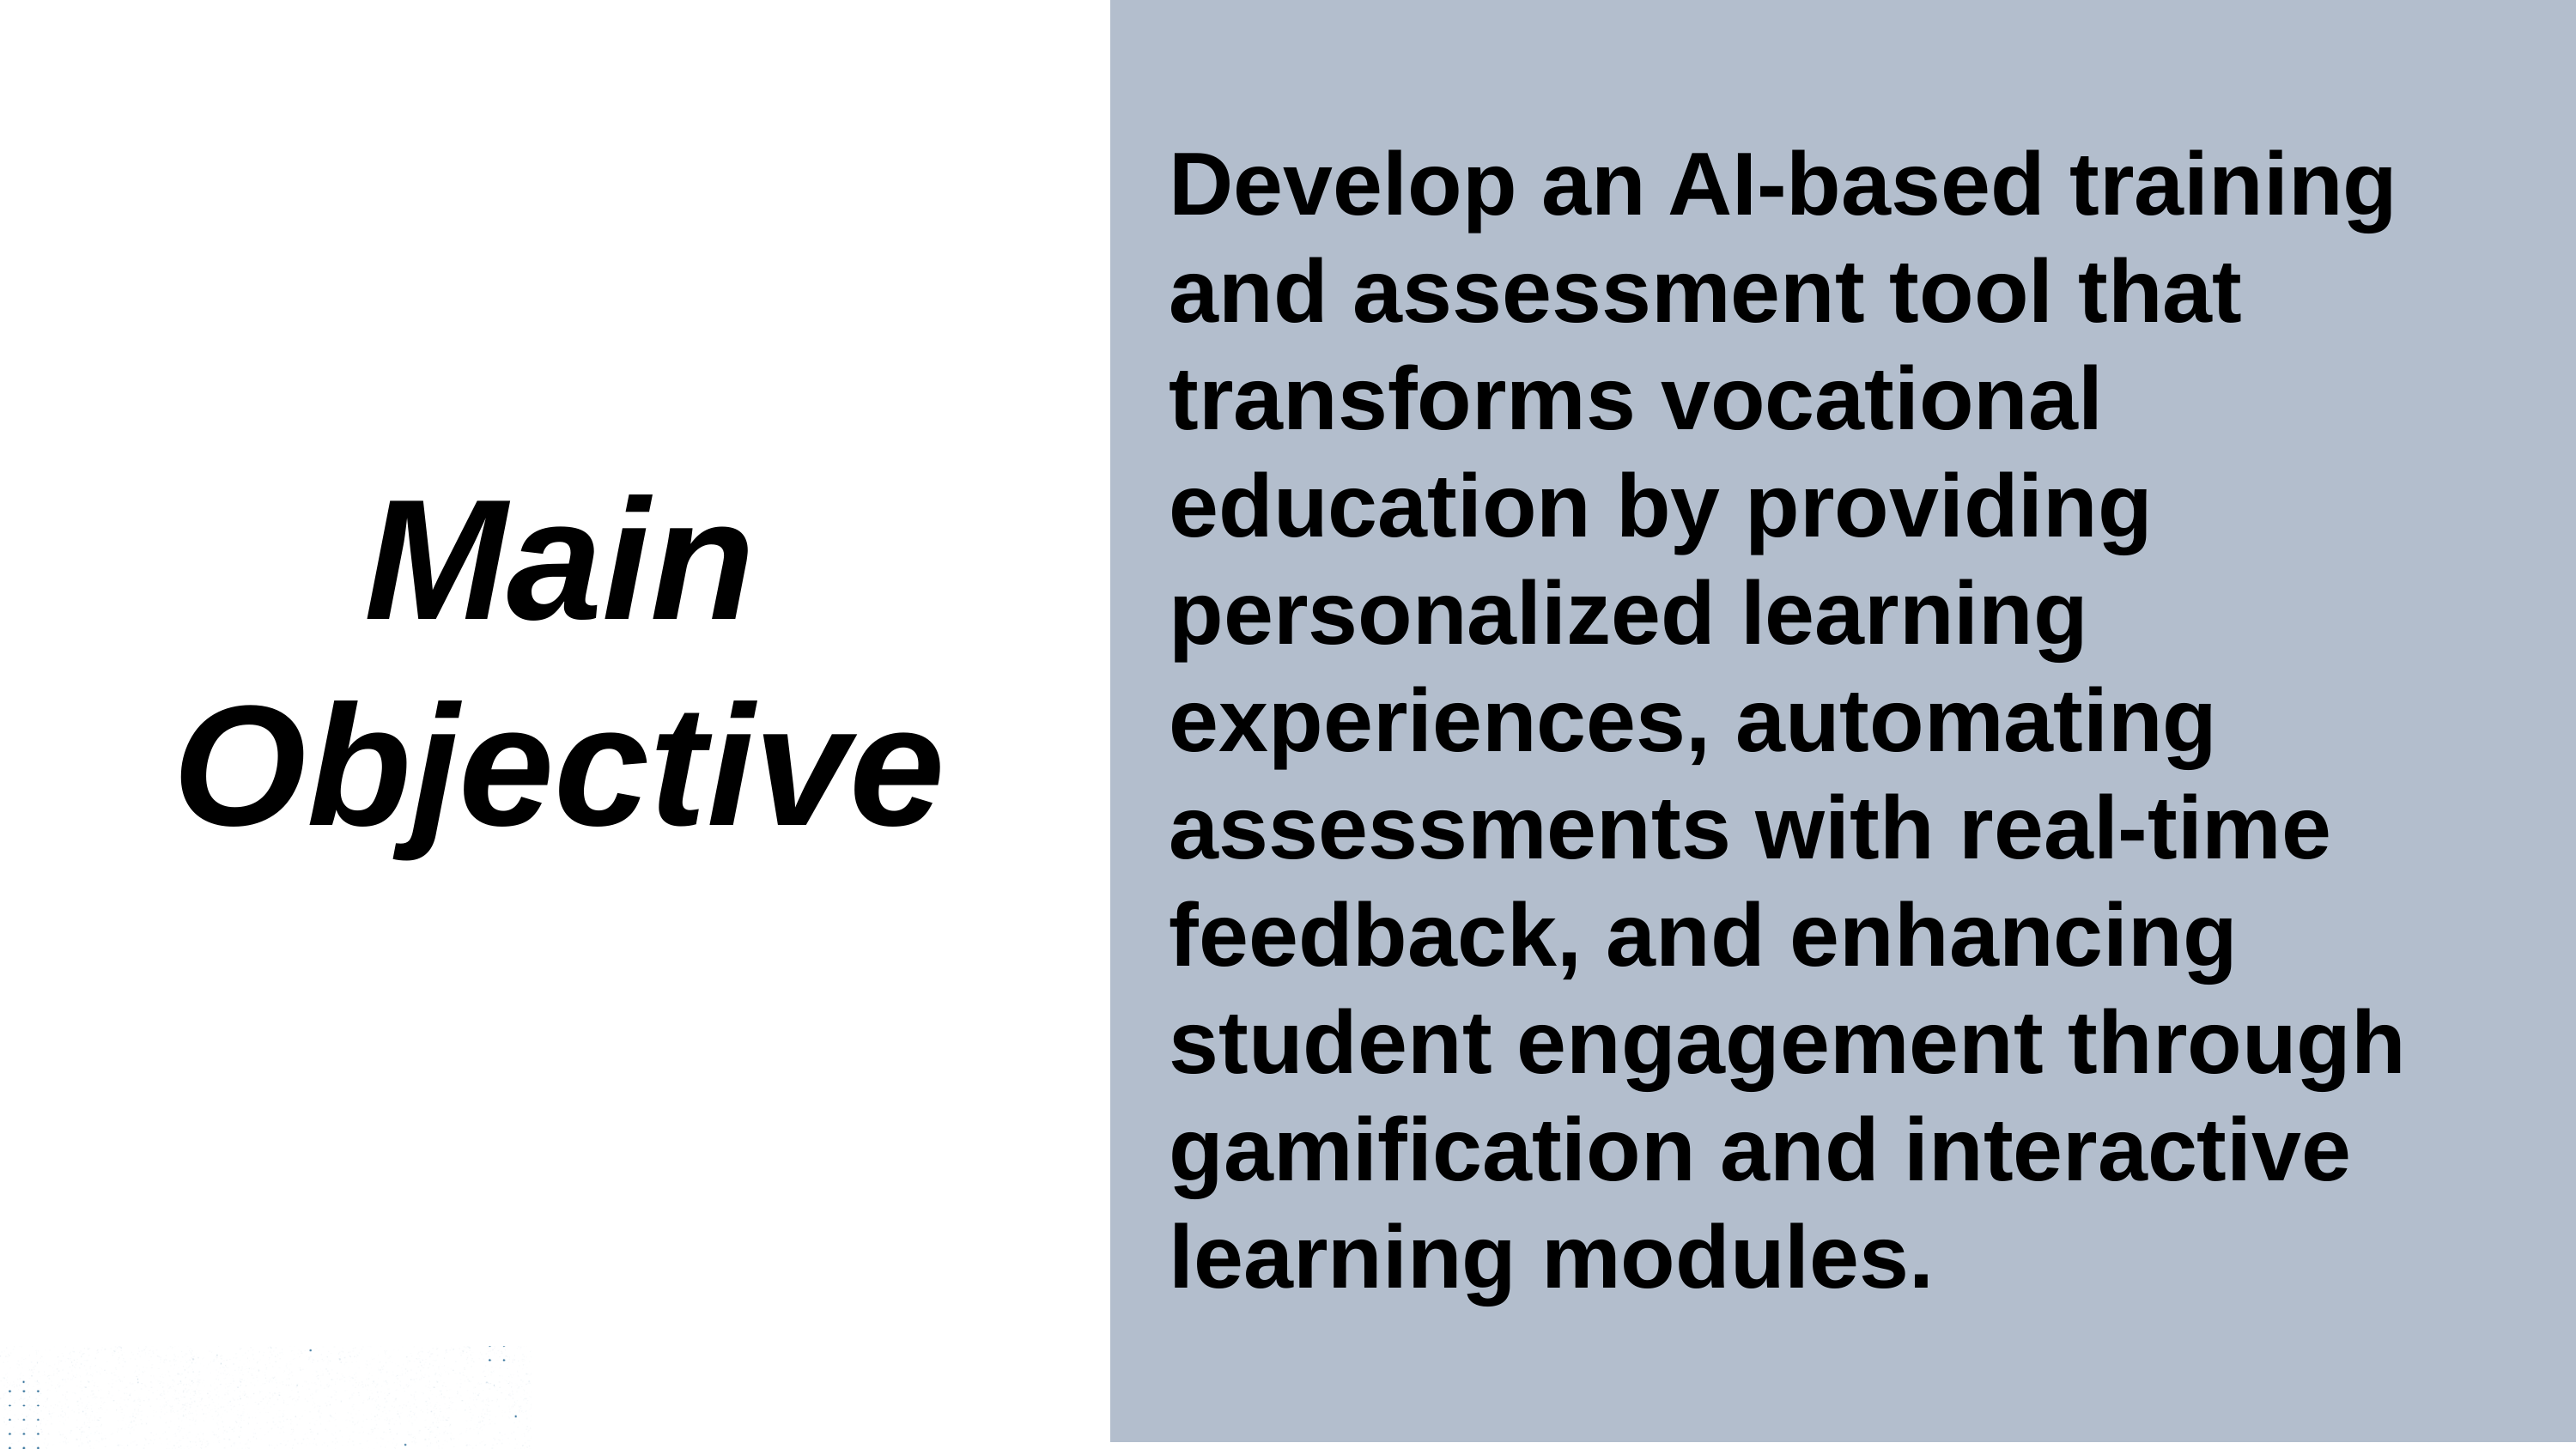

Develop an AI-based training and assessment tool that transforms vocational education by providing personalized learning experiences, automating assessments with real-time feedback, and enhancing student engagement through gamification and interactive learning modules.
Main Objective